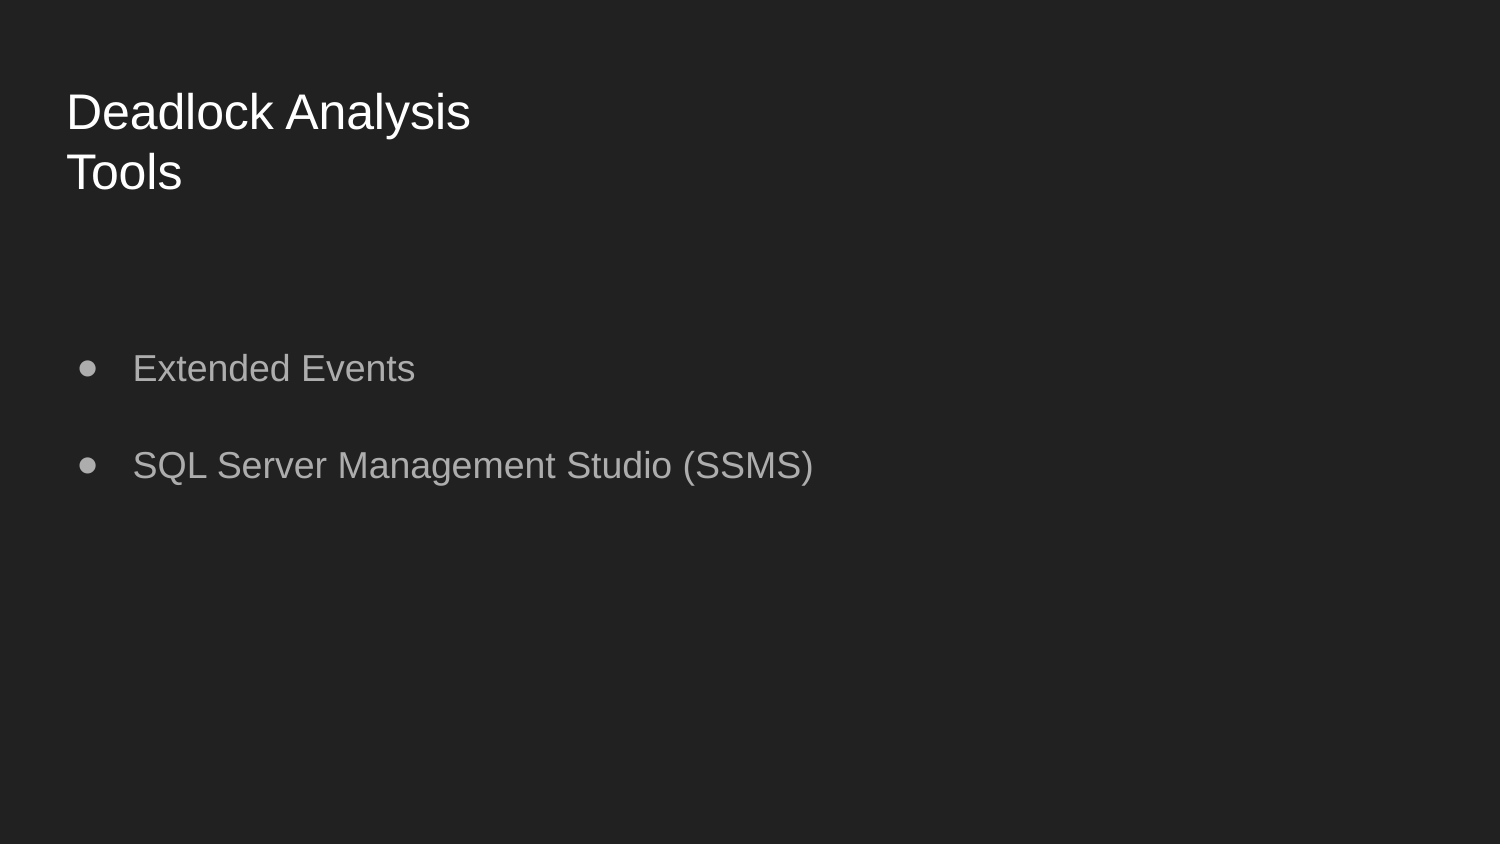

# Deadlock Analysis Tools
Extended Events
SQL Server Management Studio (SSMS)